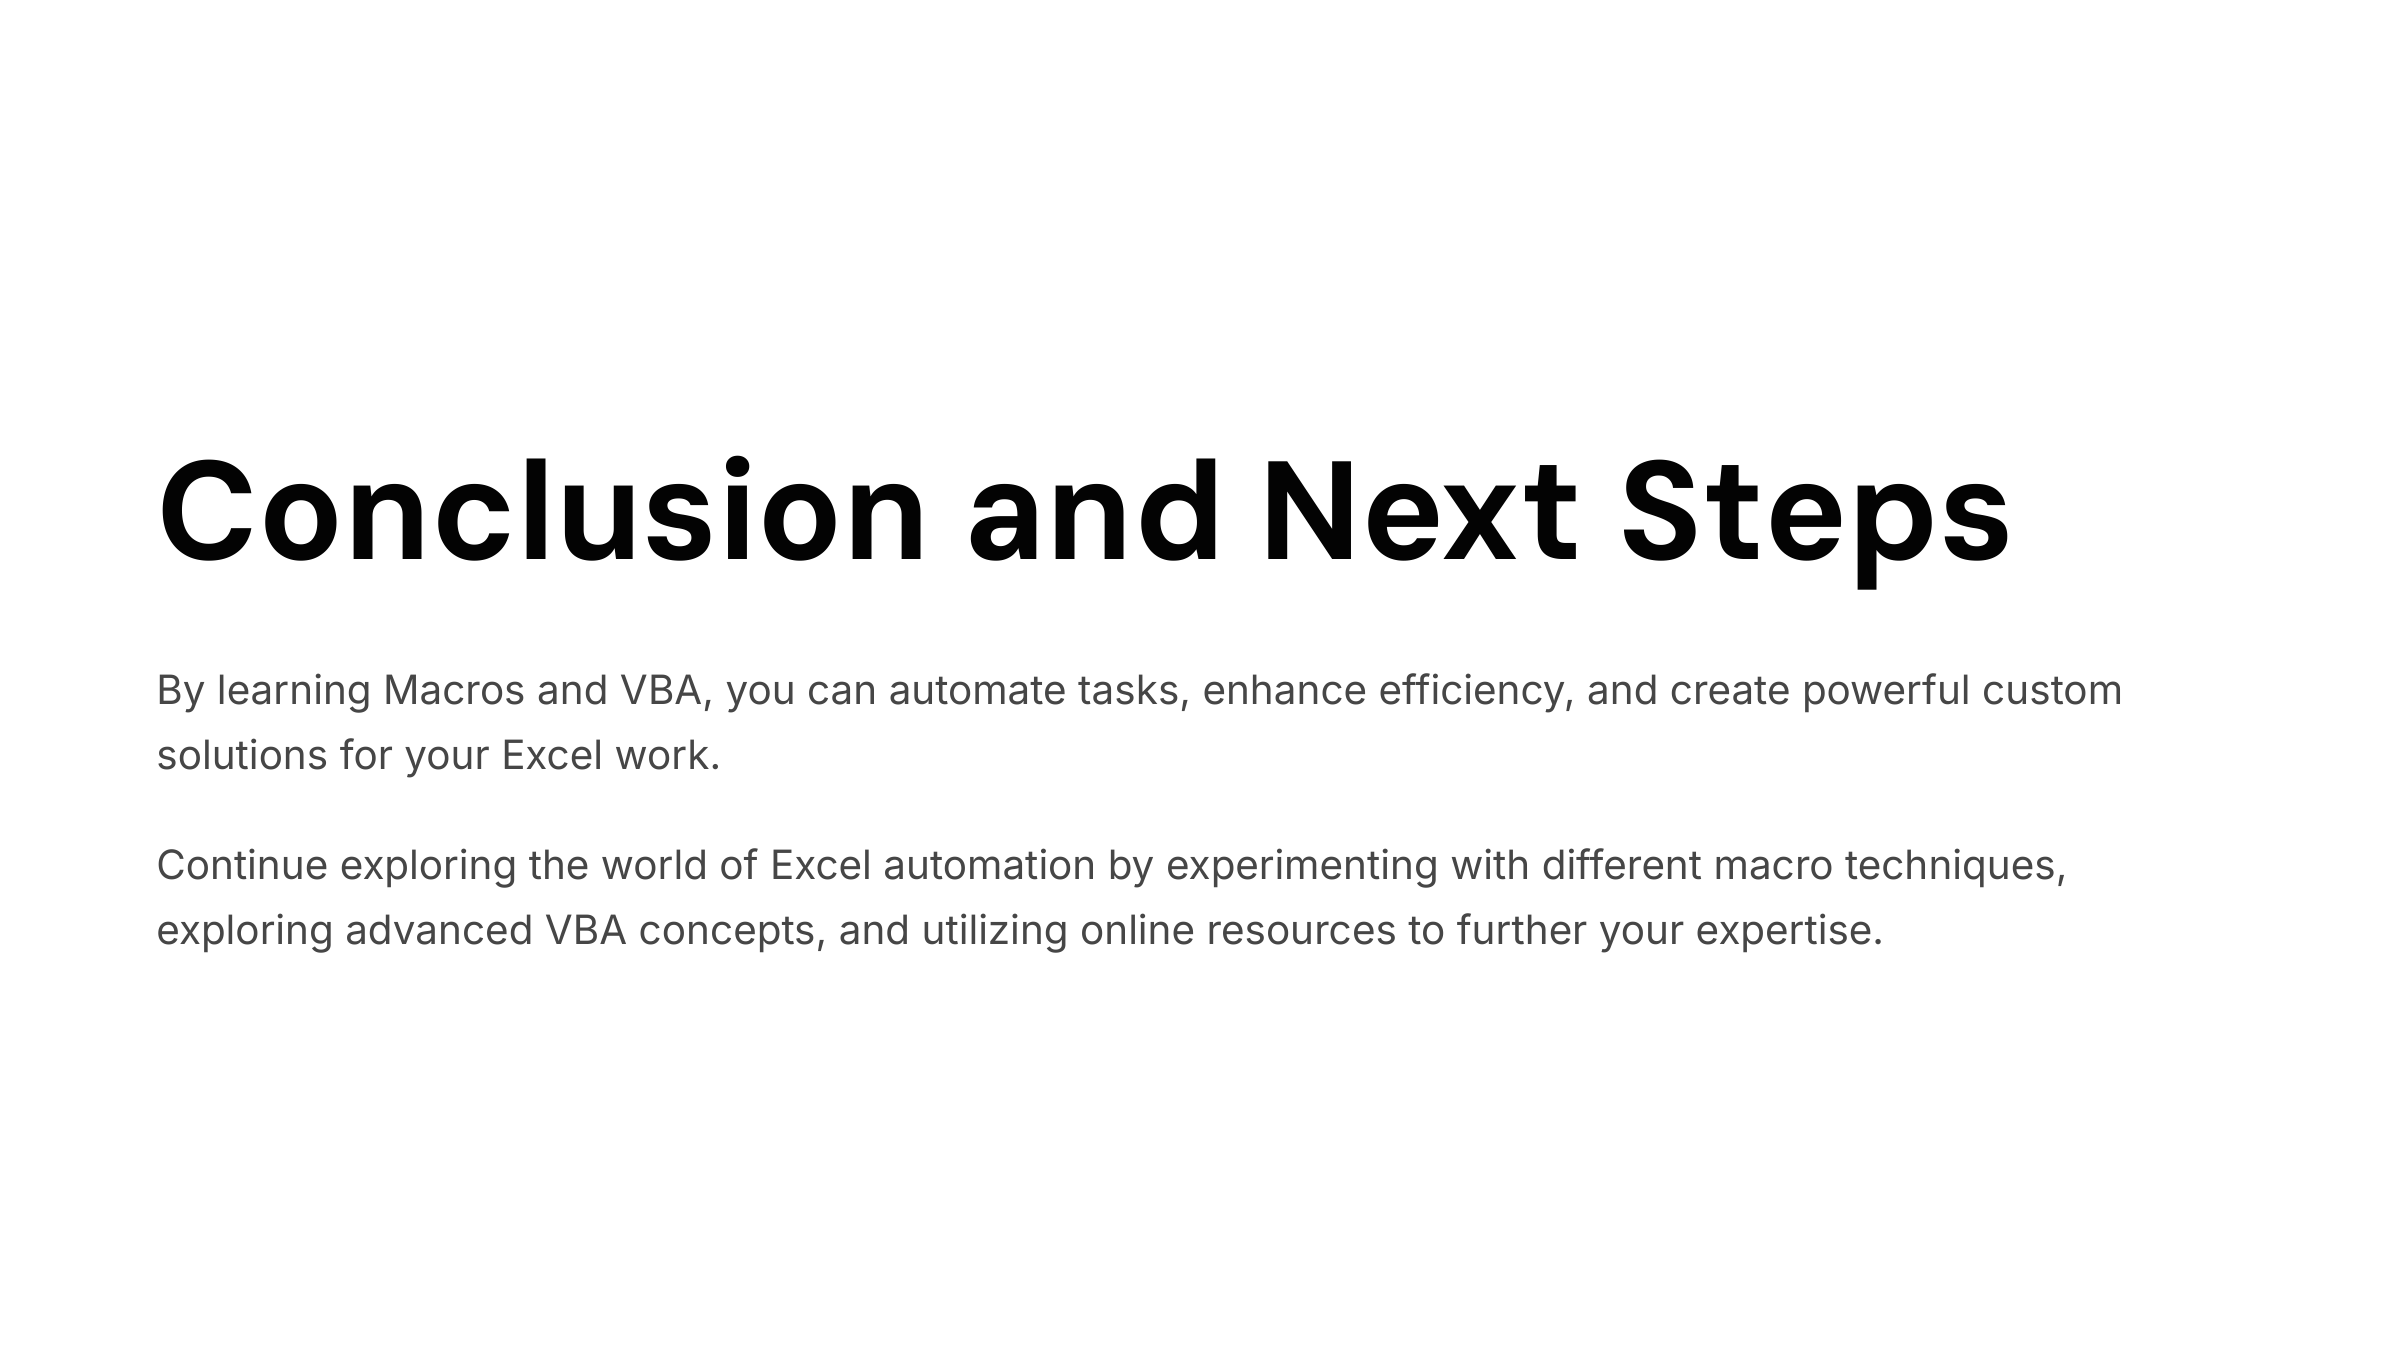

Conclusion and Next Steps
By learning Macros and VBA, you can automate tasks, enhance efficiency, and create powerful custom solutions for your Excel work.
Continue exploring the world of Excel automation by experimenting with different macro techniques, exploring advanced VBA concepts, and utilizing online resources to further your expertise.